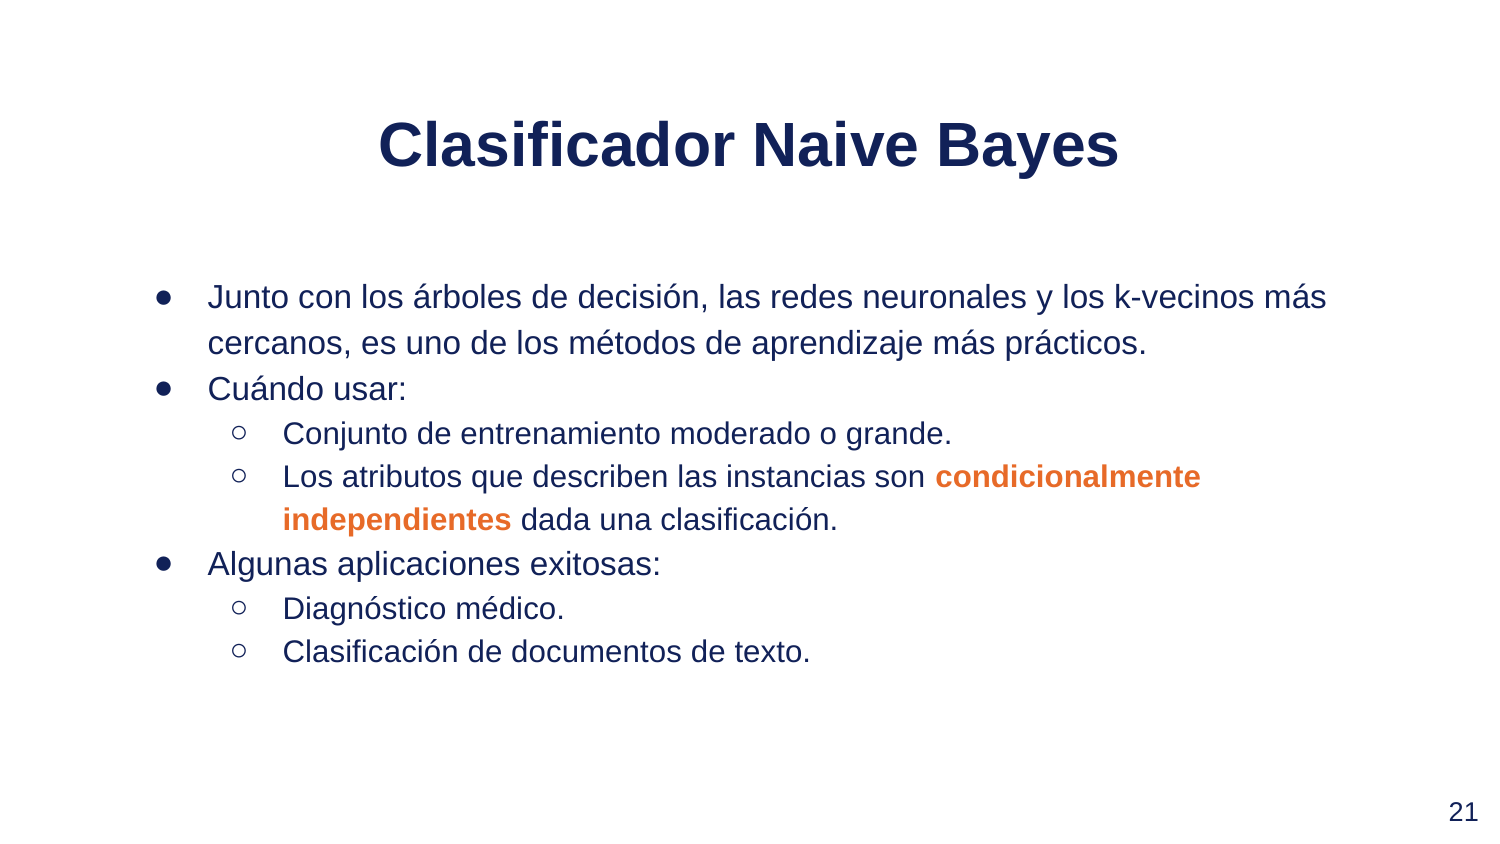

Clasificador Naive Bayes
Junto con los árboles de decisión, las redes neuronales y los k-vecinos más cercanos, es uno de los métodos de aprendizaje más prácticos.
Cuándo usar:
Conjunto de entrenamiento moderado o grande.
Los atributos que describen las instancias son condicionalmente independientes dada una clasificación.
Algunas aplicaciones exitosas:
Diagnóstico médico.
Clasificación de documentos de texto.
21